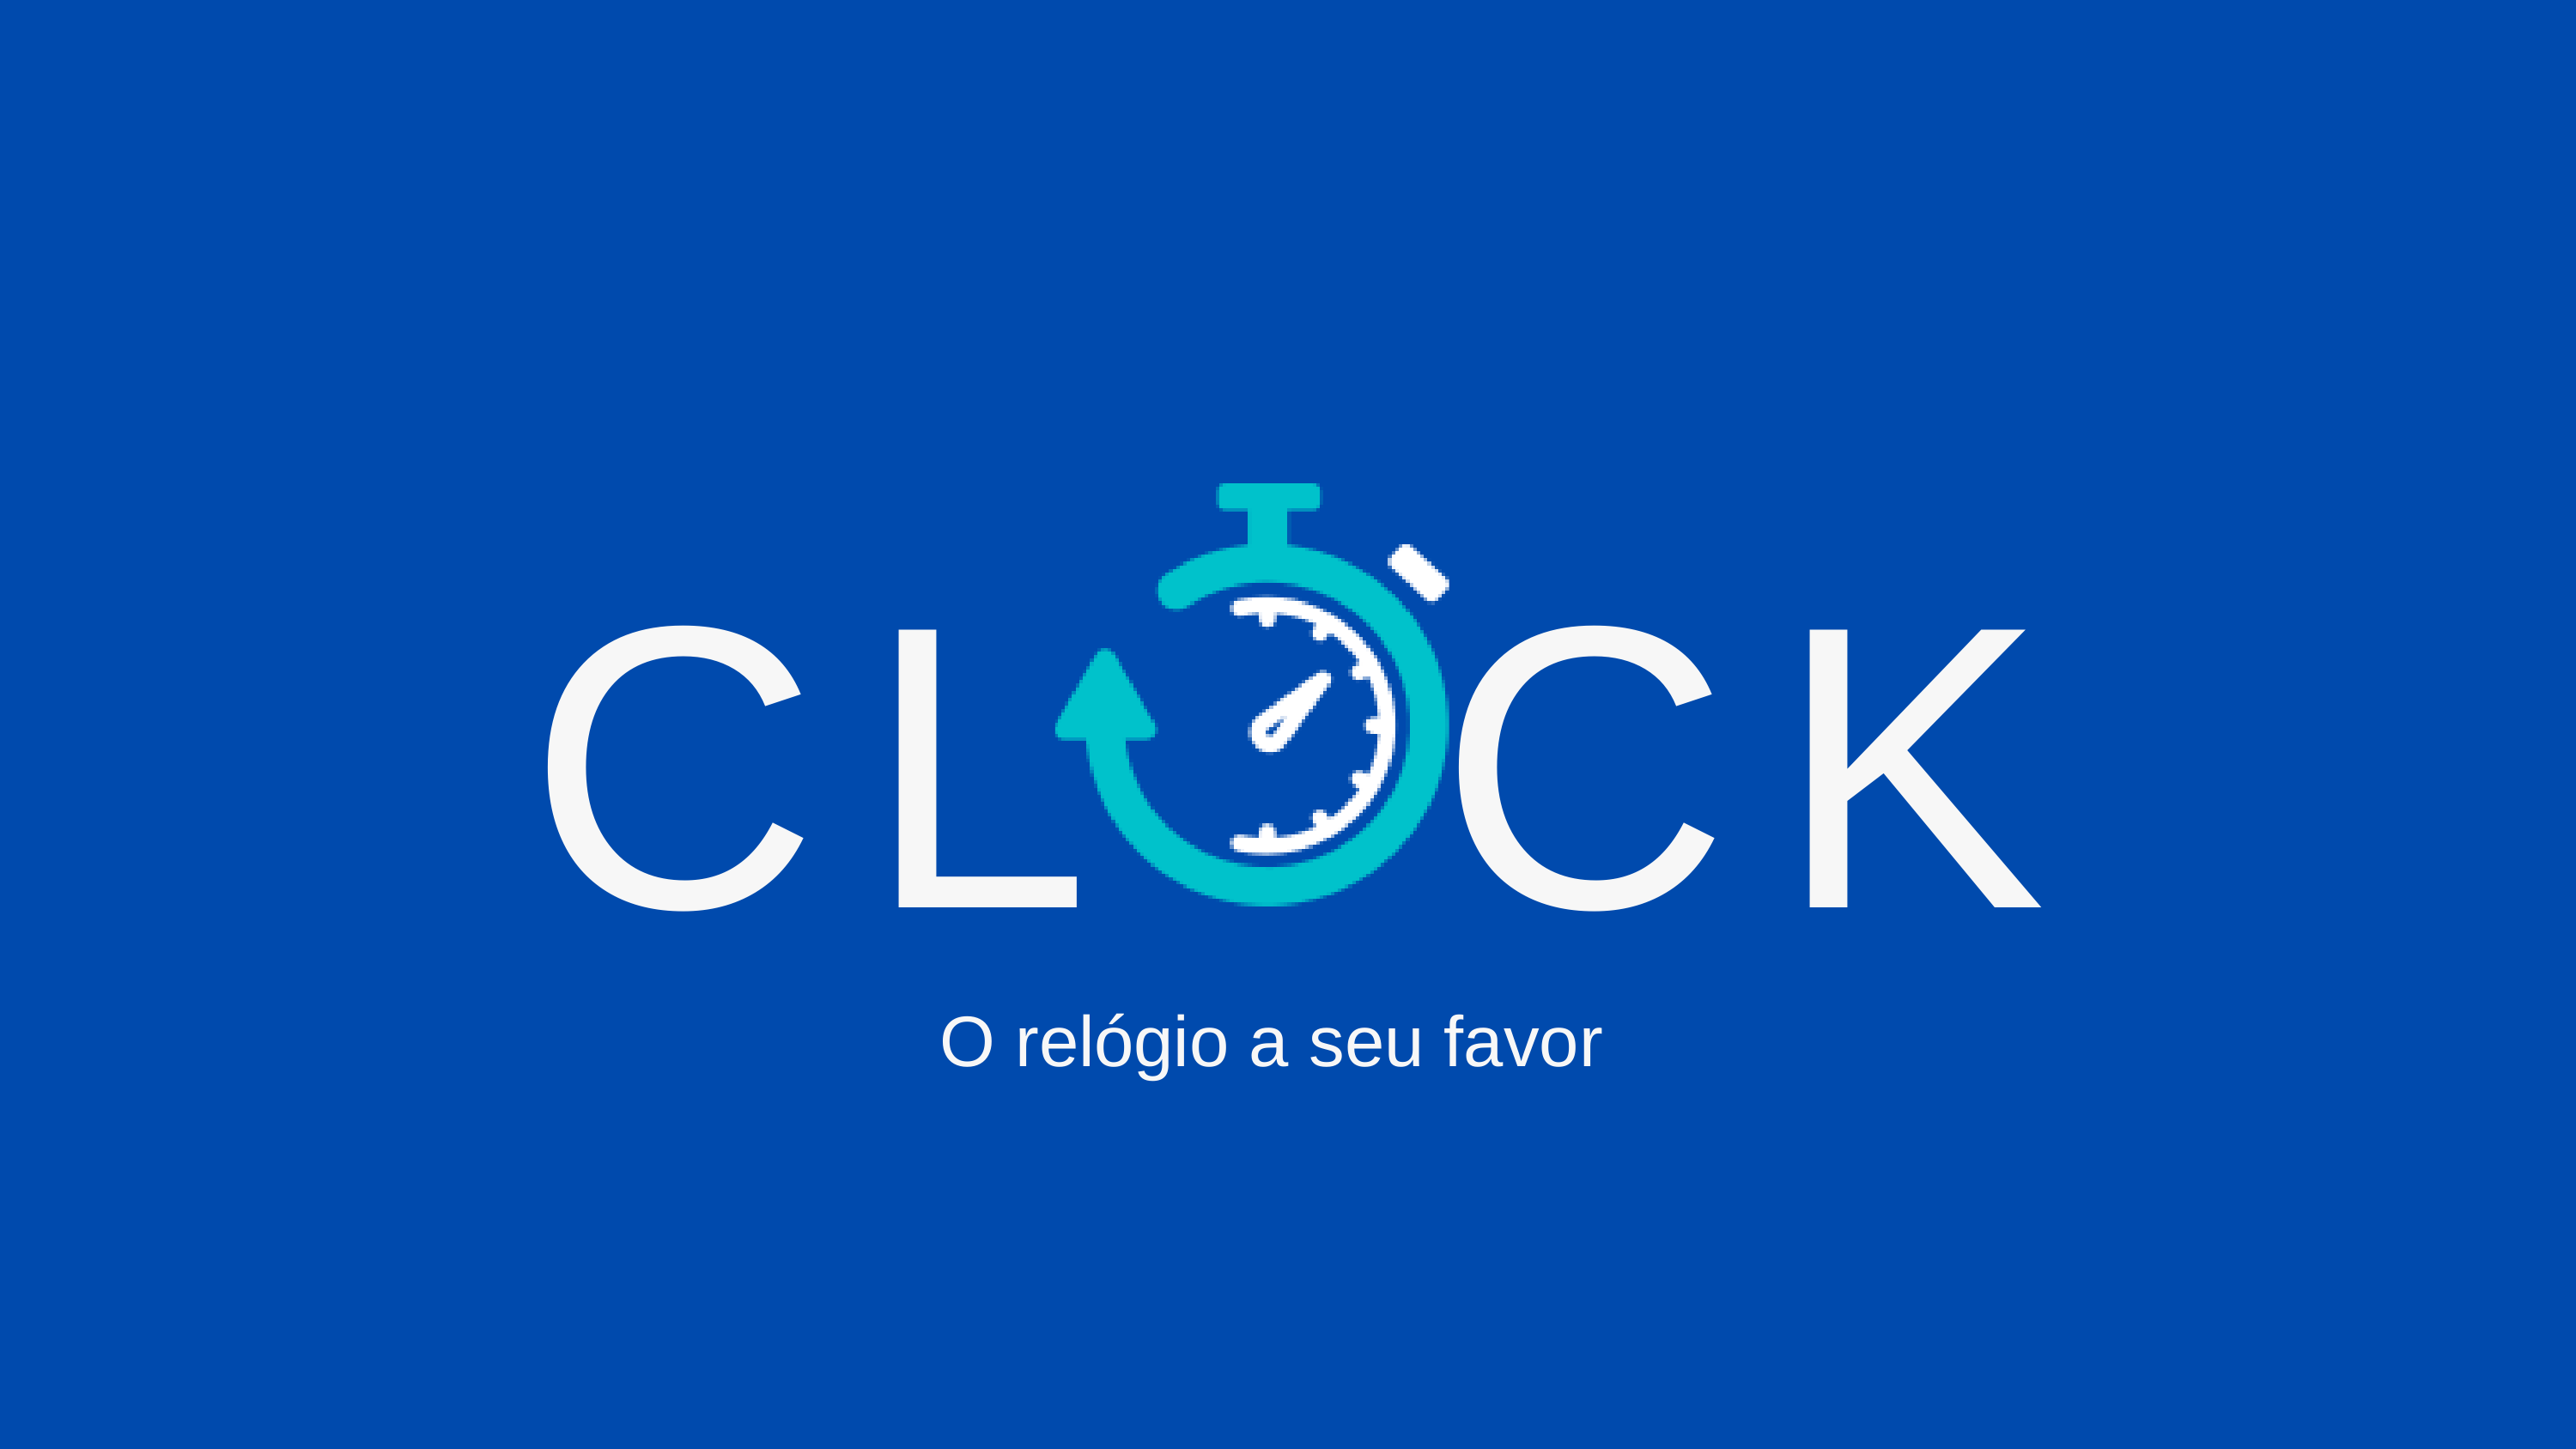

CL  CK

O relógio a seu favor